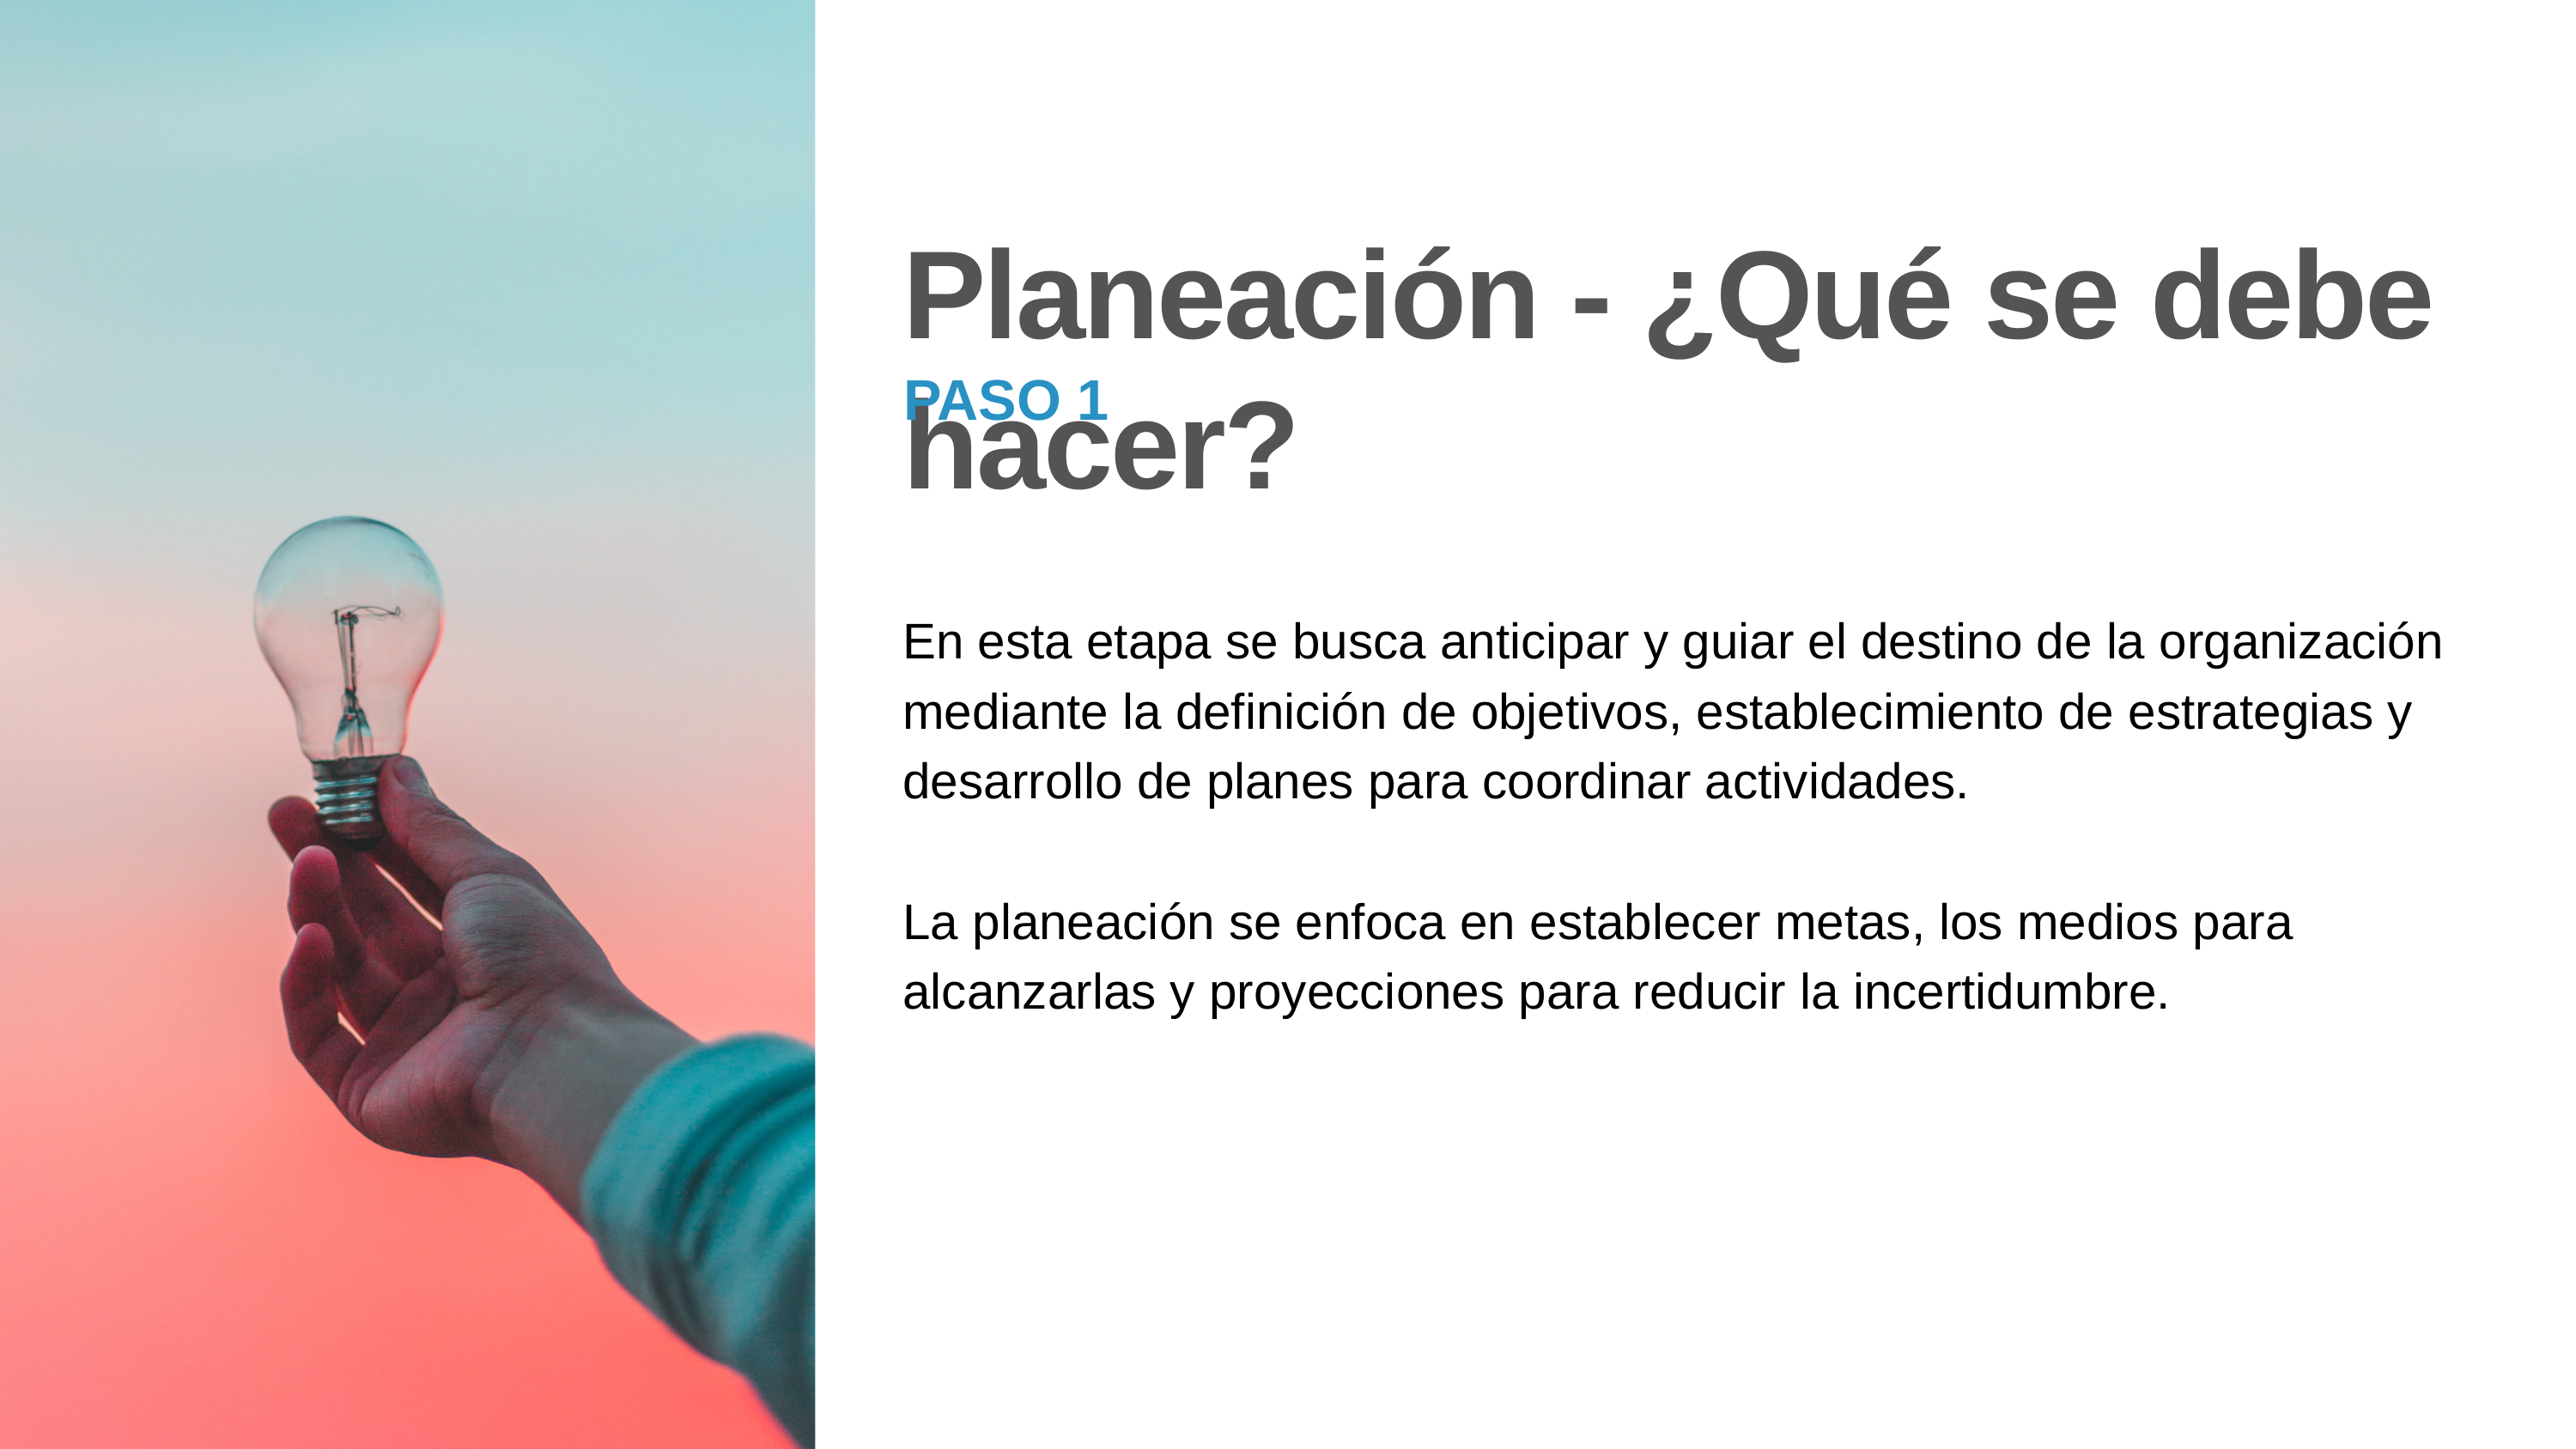

Planeación - ¿Qué se debe hacer?
PASO 1
En esta etapa se busca anticipar y guiar el destino de la organización mediante la definición de objetivos, establecimiento de estrategias y desarrollo de planes para coordinar actividades.

La planeación se enfoca en establecer metas, los medios para alcanzarlas y proyecciones para reducir la incertidumbre.